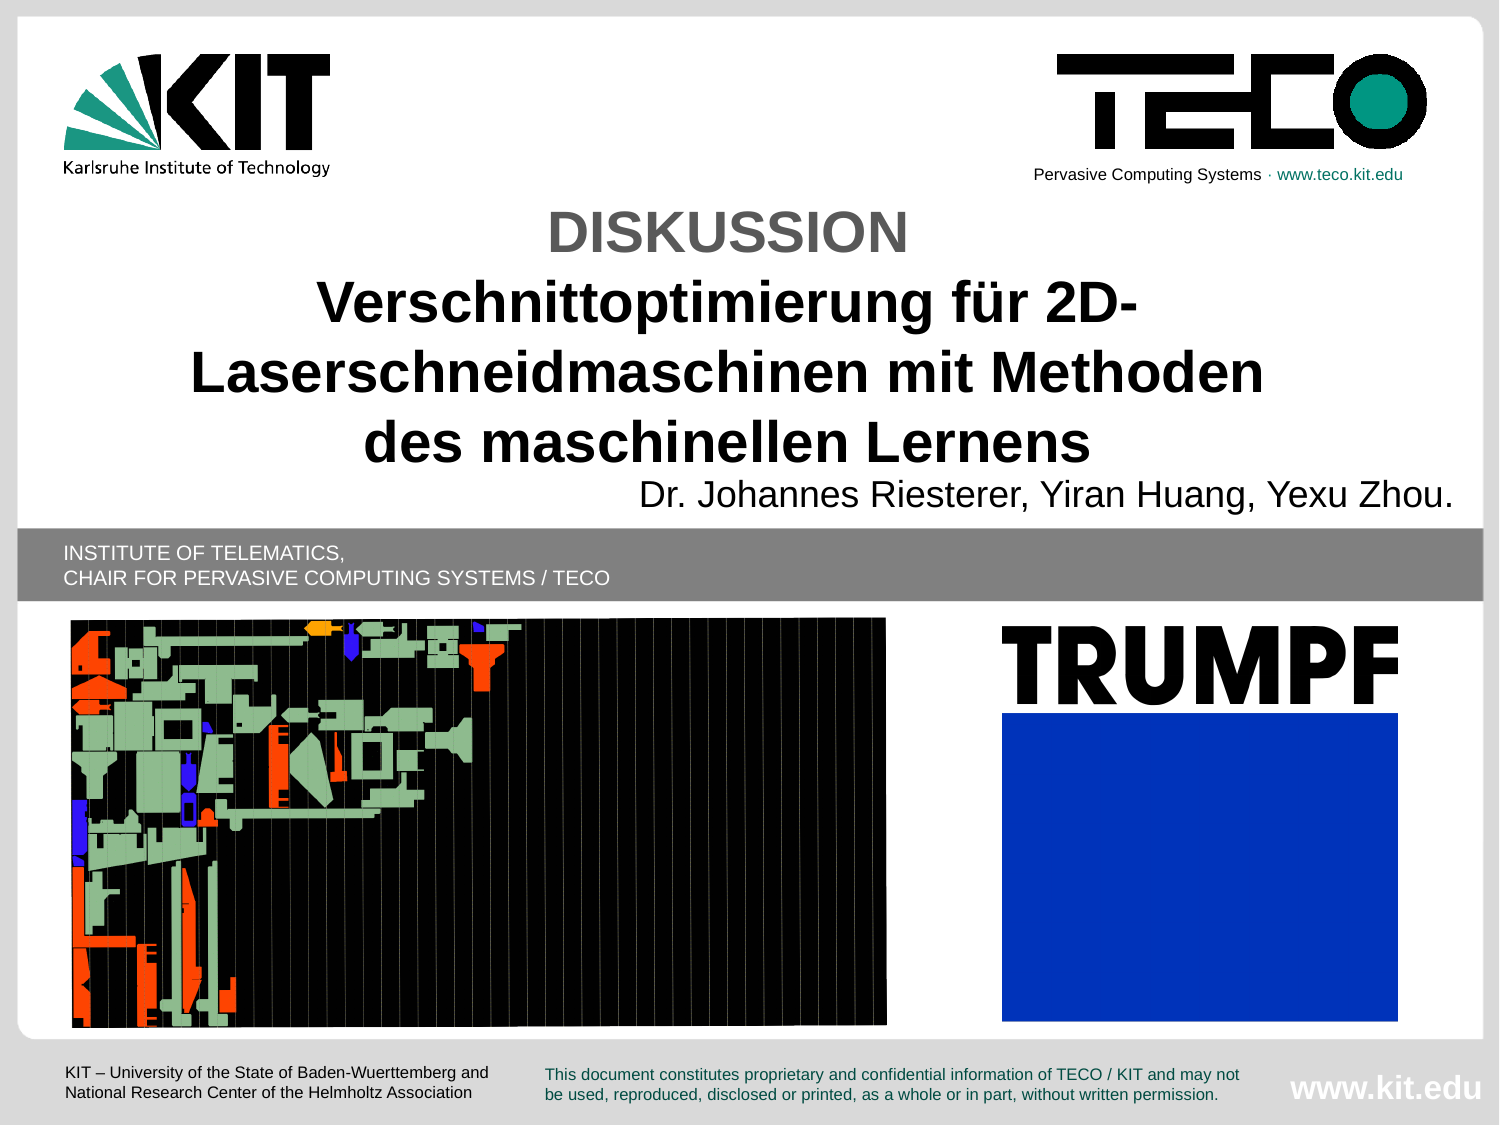

DISKUSSION
Verschnittoptimierung für 2D-Laserschneidmaschinen mit Methoden des maschinellen Lernens

Dr. Johannes Riesterer, Yiran Huang, Yexu Zhou.